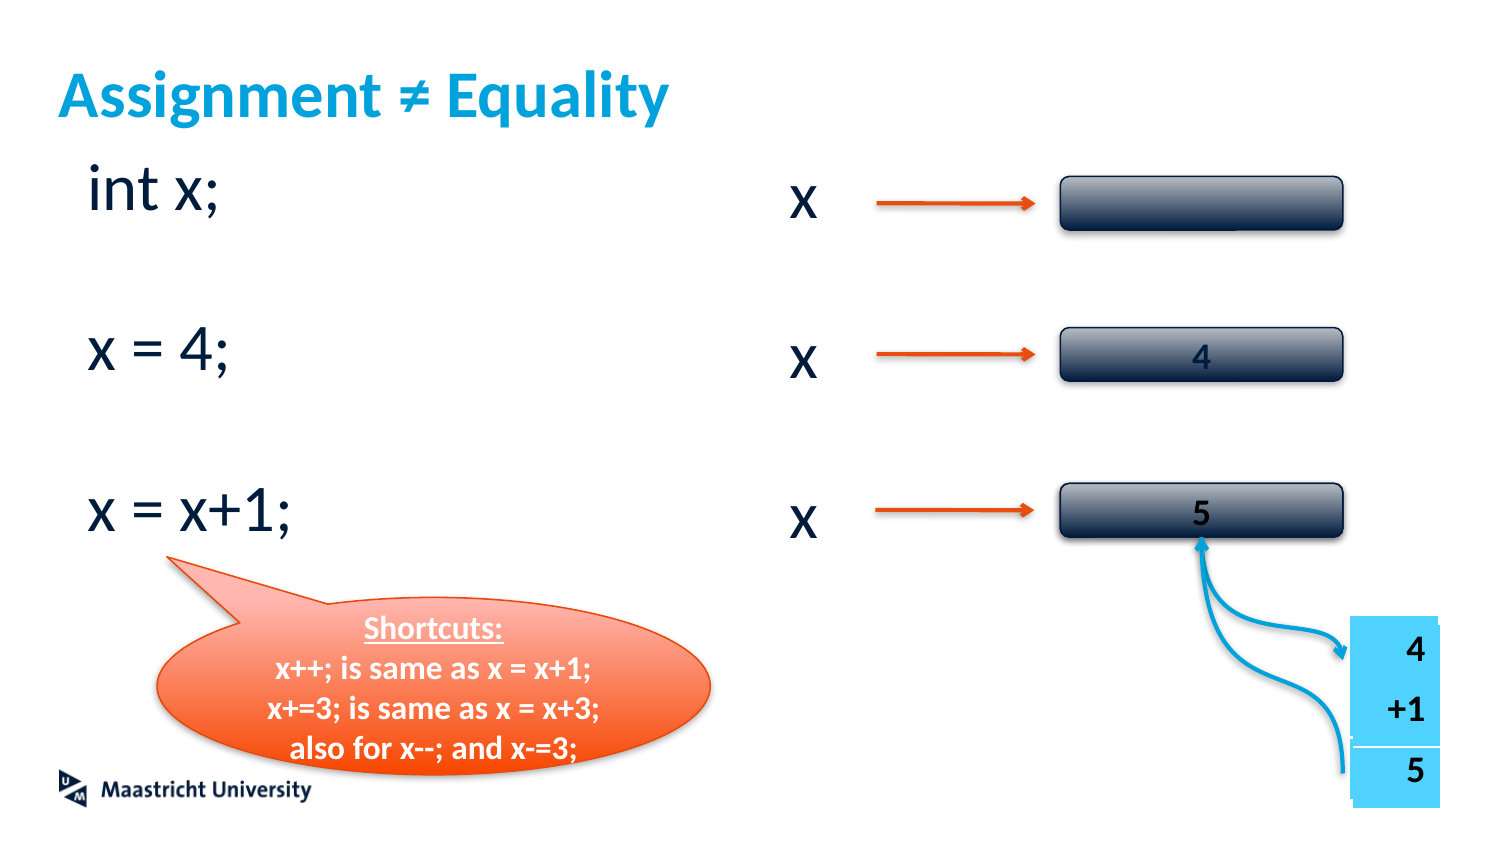

# Assignment ≠ Equality
int x;

x = 4;

x = x+1;
x

x

x

4
4
5
Shortcuts:
x++; is same as x = x+1;
x+=3; is same as x = x+3;
also for x--; and x-=3;
| 4 |
| --- |
| +1 |
|  |
| 4 |
| --- |
| +1 |
| 5 |